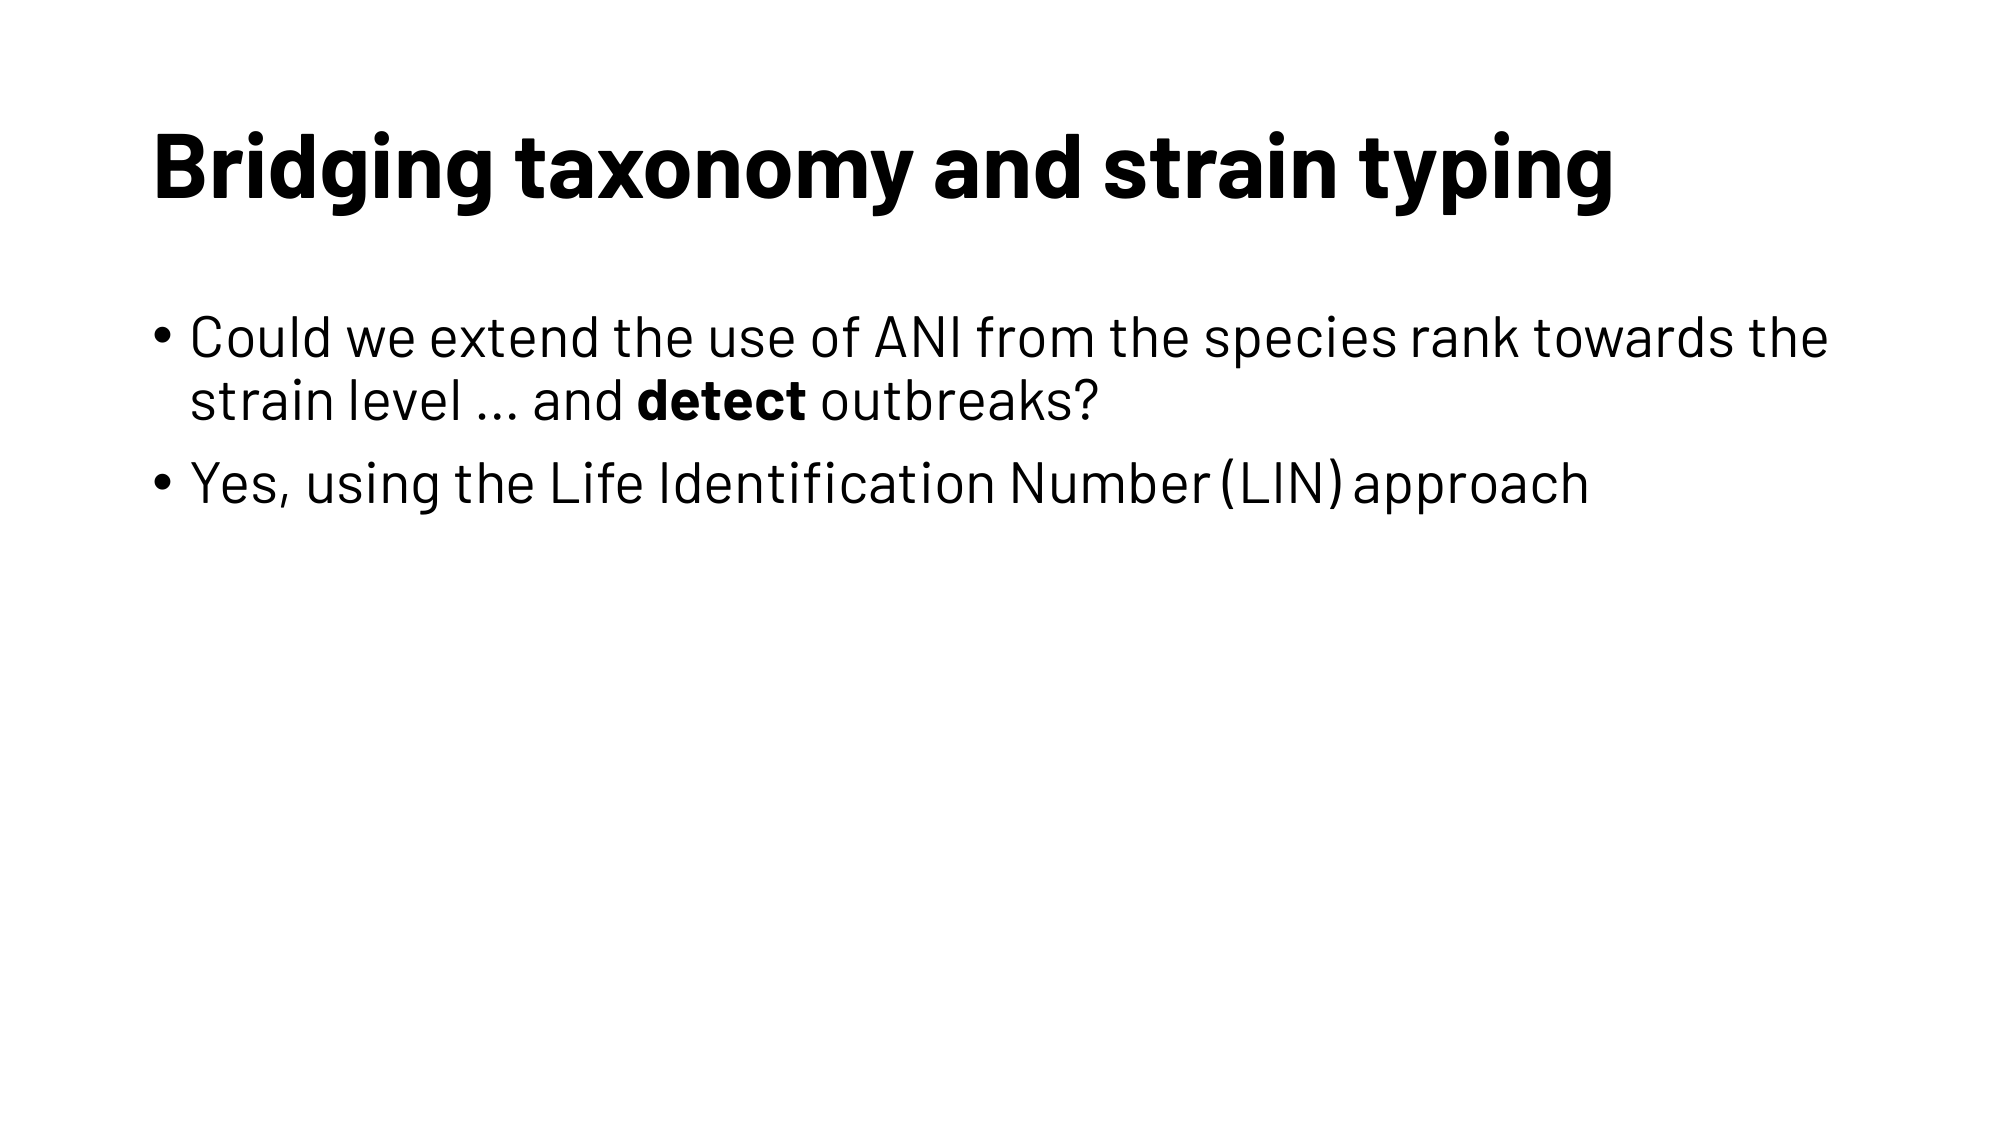

# Bridging taxonomy and strain typing
Could we extend the use of ANI from the species rank towards the strain level … and detect outbreaks?
Yes, using the Life Identification Number (LIN) approach